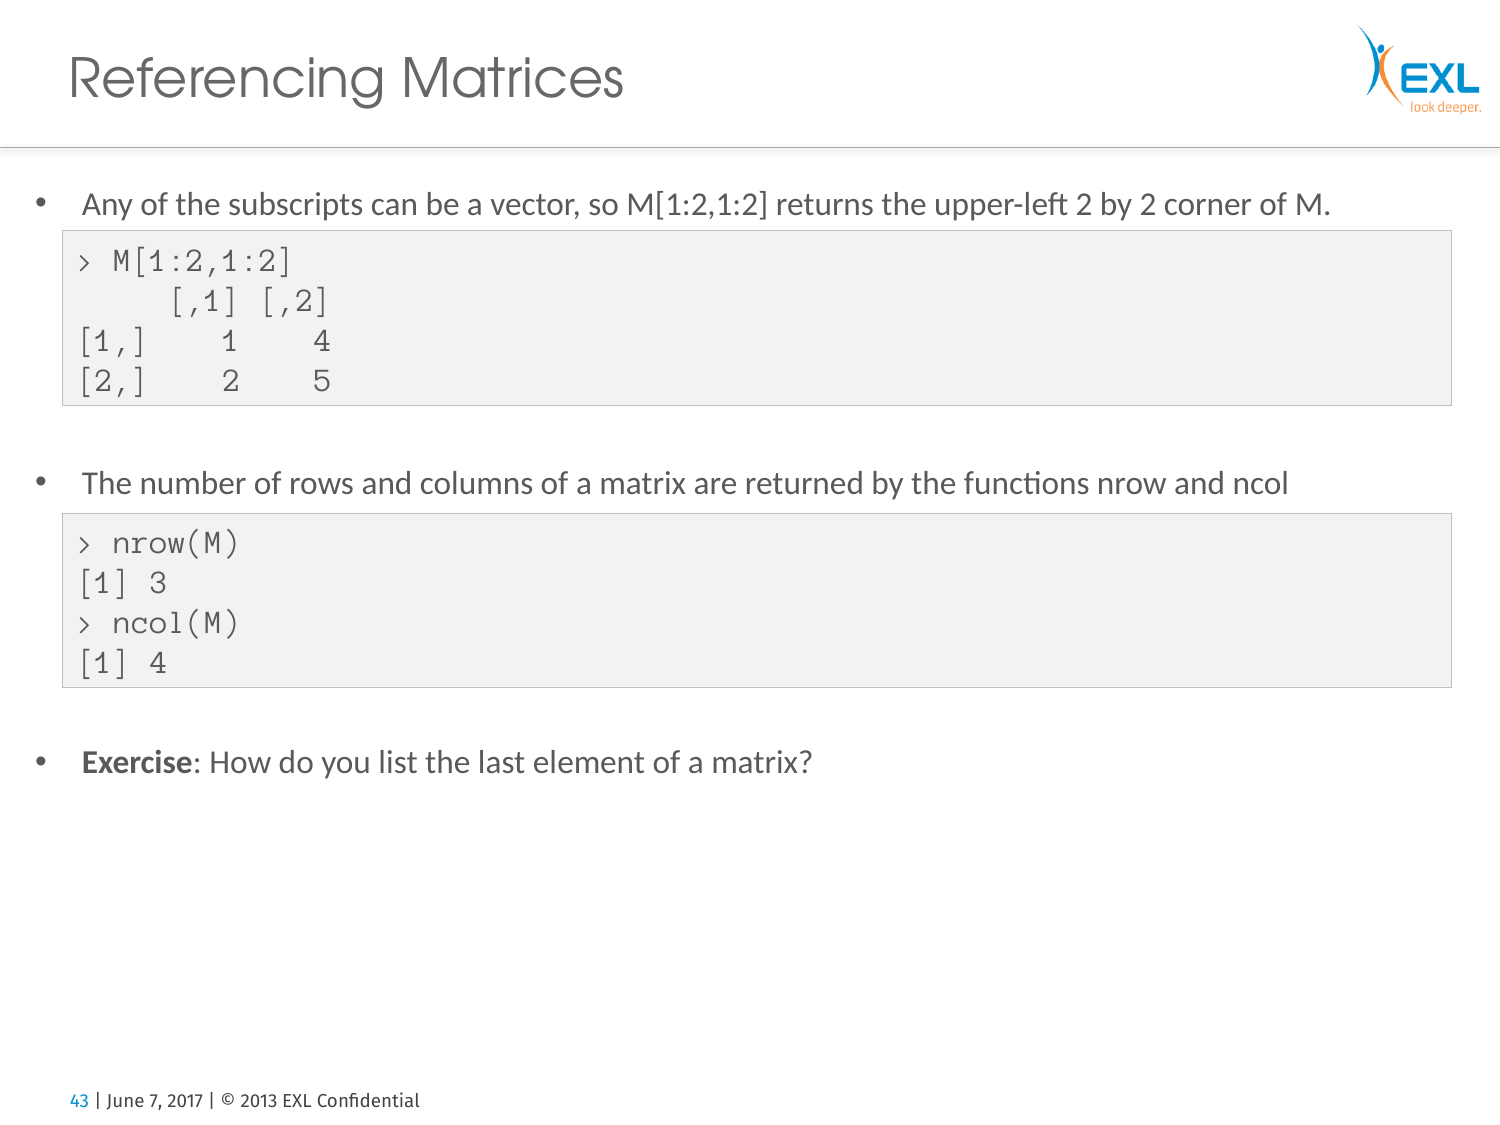

# Referencing Matrices
Any of the subscripts can be a vector, so M[1:2,1:2] returns the upper-left 2 by 2 corner of M.

The number of rows and columns of a matrix are returned by the functions nrow and ncol

Exercise: How do you list the last element of a matrix?
> M[1:2,1:2]
     [,1] [,2]
[1,]    1    4
[2,]    2    5
> nrow(M)
[1] 3
> ncol(M)
[1] 4